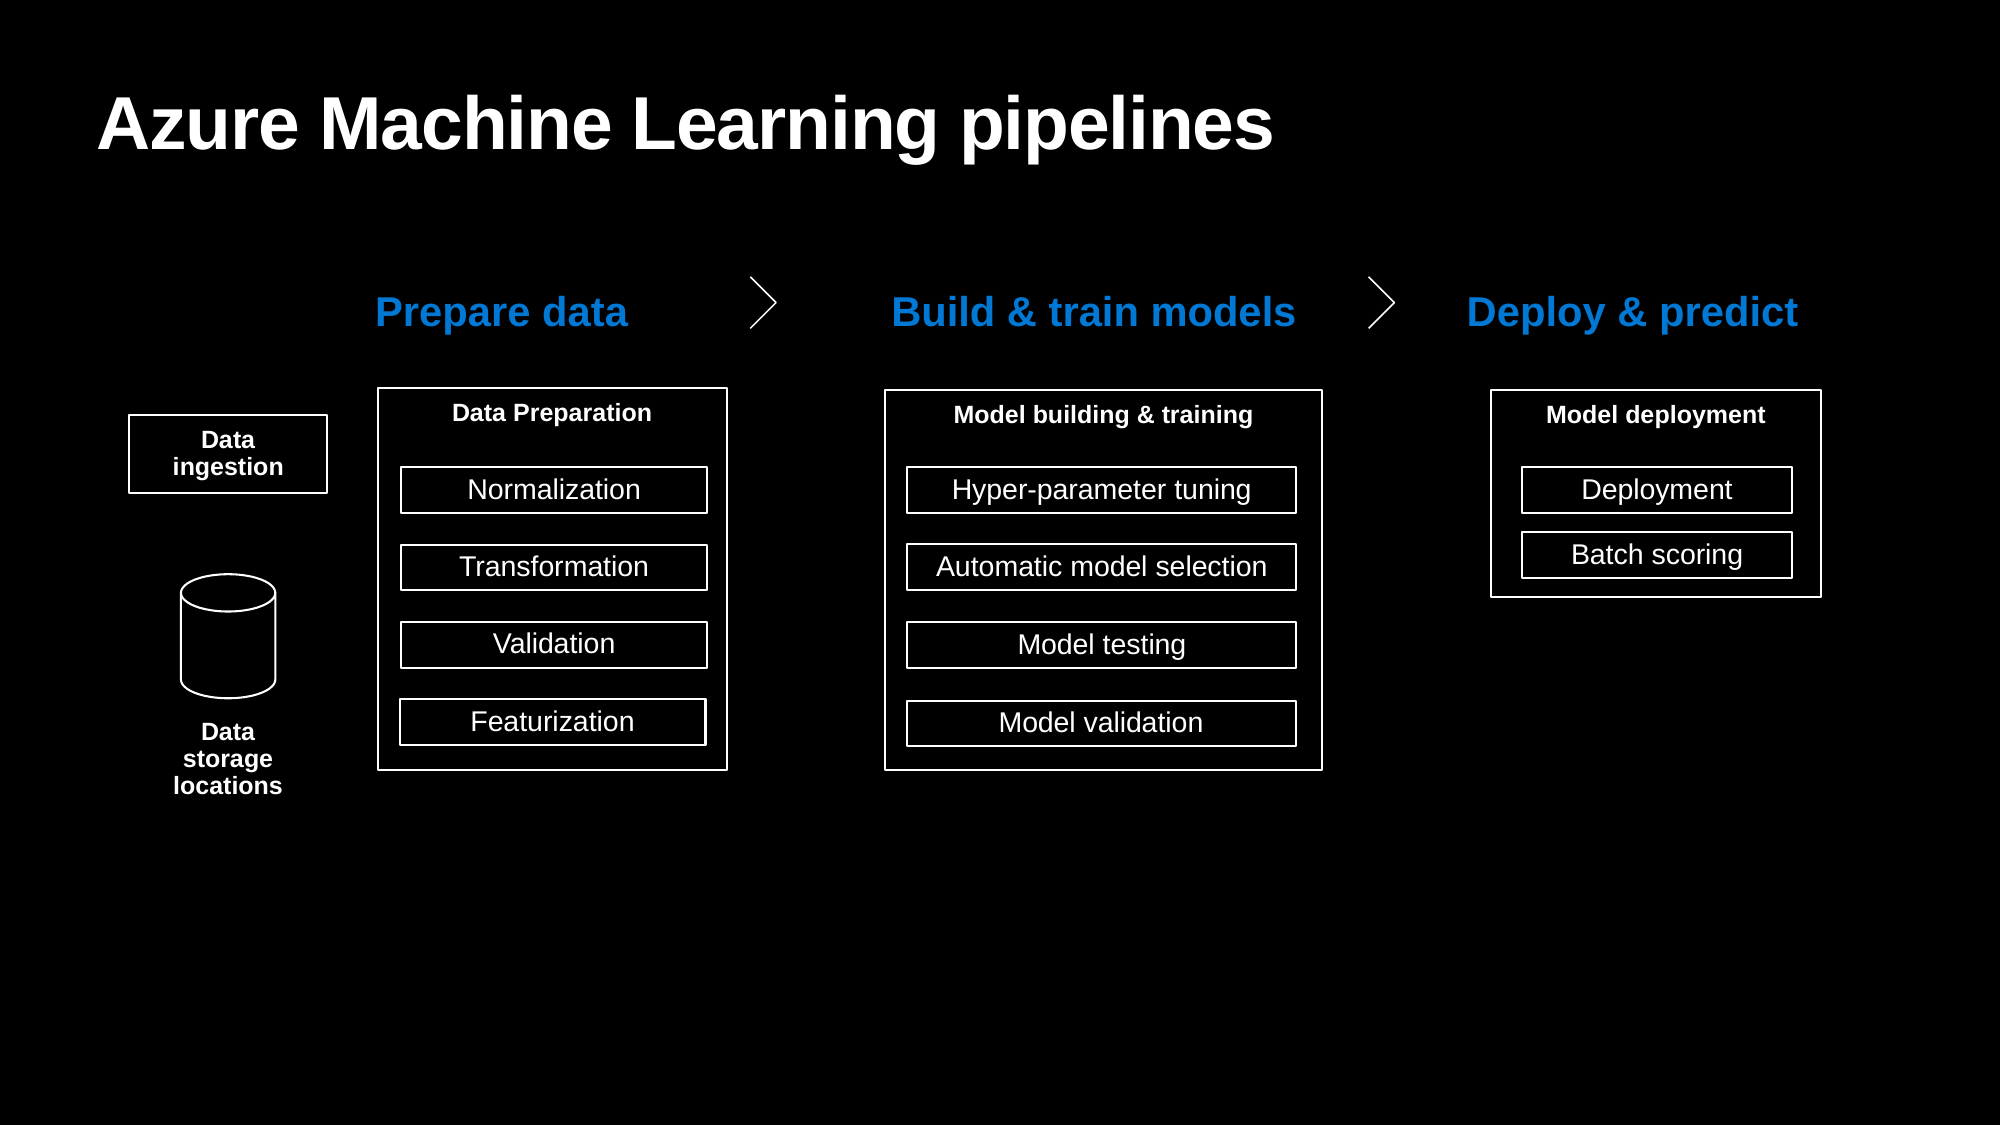

# Azure Machine Learning pipelines

Prepare data
Build & train models
Deploy & predict
Data Preparation
Model deployment
Model building & training
Data ingestion
Normalization
Hyper-parameter tuning
Deployment
Batch scoring
Automatic model selection
Transformation

Validation
Model testing
Featurization
Model validation
Data storage locations